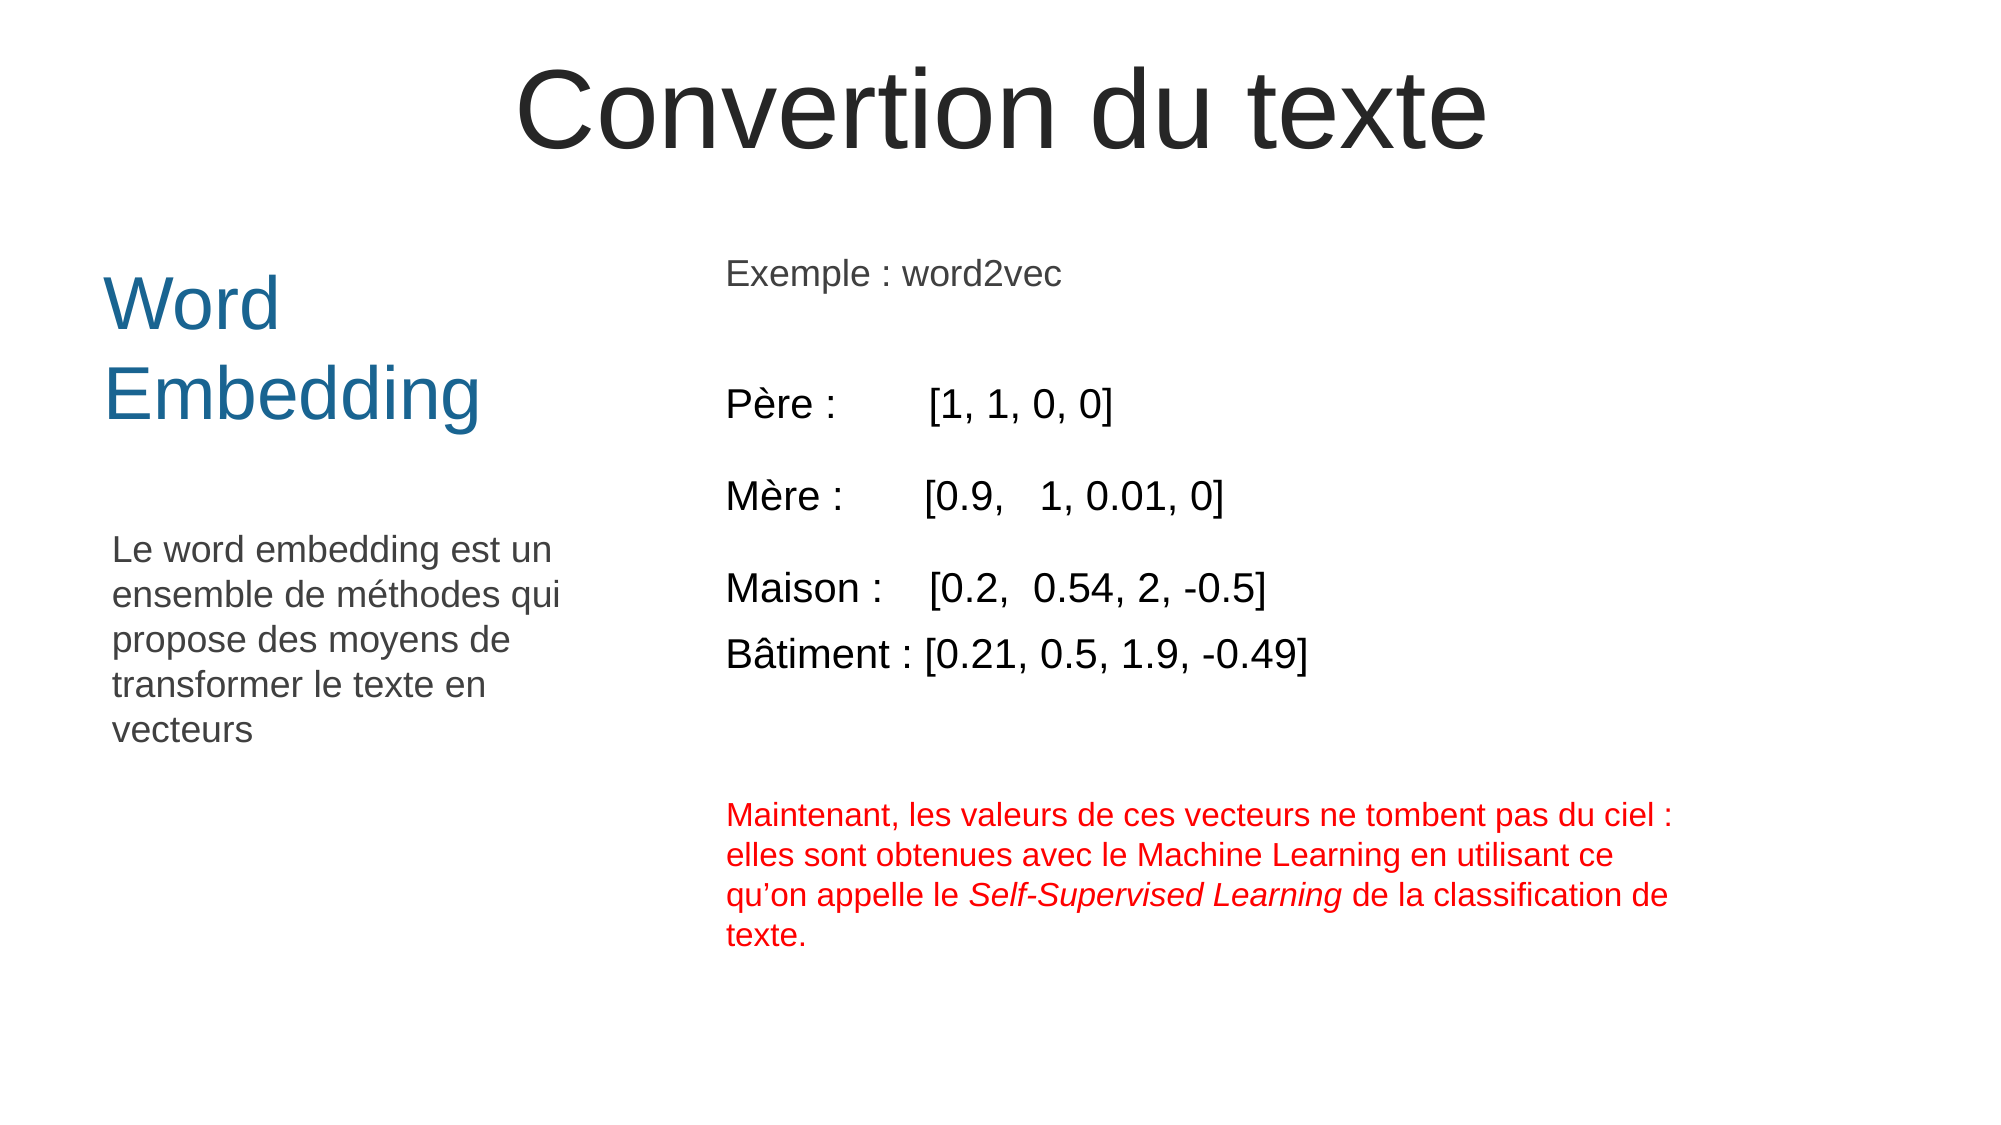

Convertion du texte
Exemple : word2vec
Word Embedding
Père :        [1, 1, 0, 0]
Mère :       [0.9,   1, 0.01, 0]
Maison :    [0.2,  0.54, 2, -0.5]
Bâtiment : [0.21, 0.5, 1.9, -0.49]
Le word embedding est un ensemble de méthodes qui propose des moyens de transformer le texte en vecteurs
Maintenant, les valeurs de ces vecteurs ne tombent pas du ciel : elles sont obtenues avec le Machine Learning en utilisant ce qu’on appelle le Self-Supervised Learning de la classification de texte.